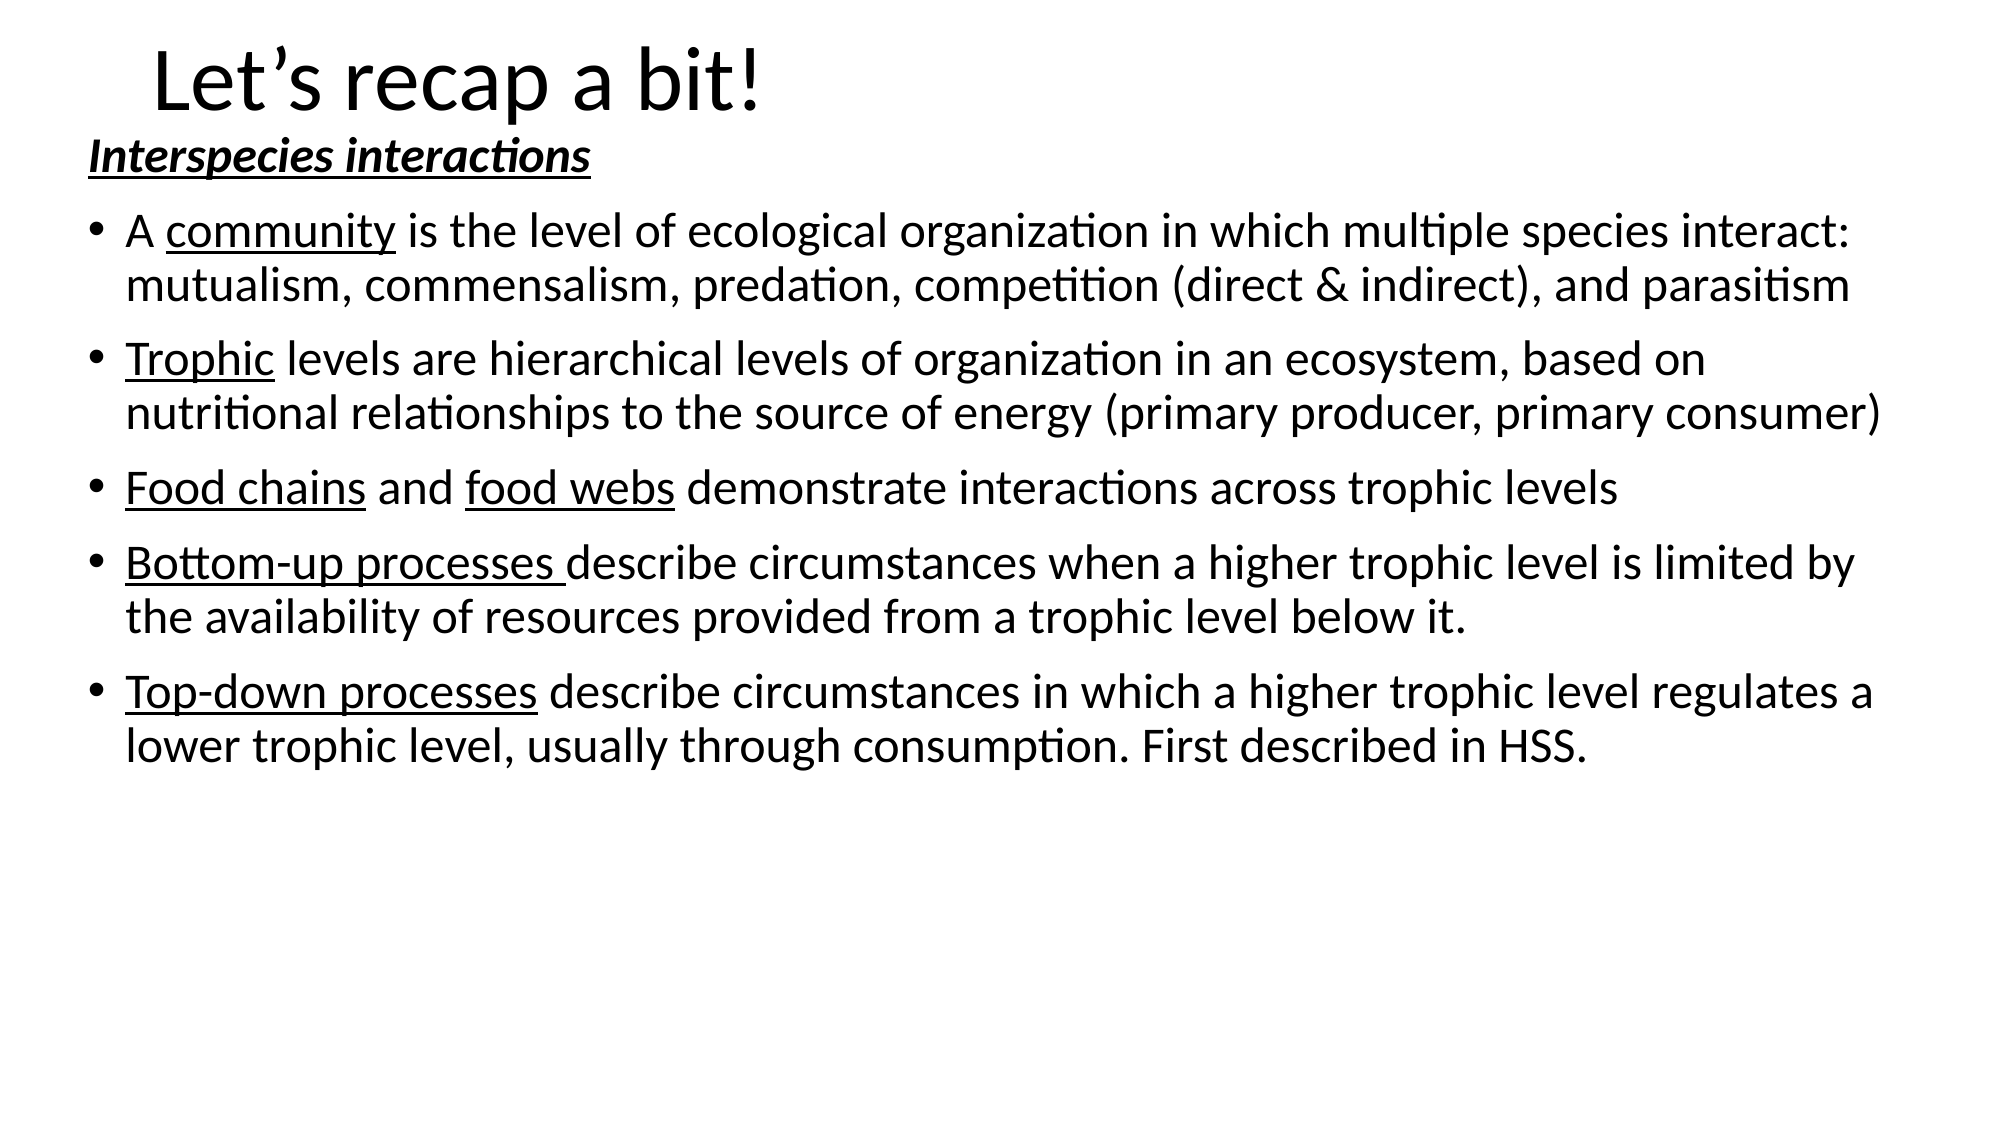

# Let’s recap a bit!
Interspecies interactions
A community is the level of ecological organization in which multiple species interact: mutualism, commensalism, predation, competition (direct & indirect), and parasitism
Trophic levels are hierarchical levels of organization in an ecosystem, based on nutritional relationships to the source of energy (primary producer, primary consumer)
Food chains and food webs demonstrate interactions across trophic levels
Bottom-up processes describe circumstances when a higher trophic level is limited by the availability of resources provided from a trophic level below it.
Top-down processes describe circumstances in which a higher trophic level regulates a lower trophic level, usually through consumption. First described in HSS.
The Lotka-Volterra predator-prey model describes the simplest interactions across just two trophic levels. It has been used to describe dynamics in several famous examples (lynx-hare, wolf-moose) though it often oversimplifies interspecies interactions
Trophic cascades occur when species indirectly interact across 3 trophic levels. We discussed several famous examples: Pisaster, CA sea otter, Yellowstone wolf, wildebeest